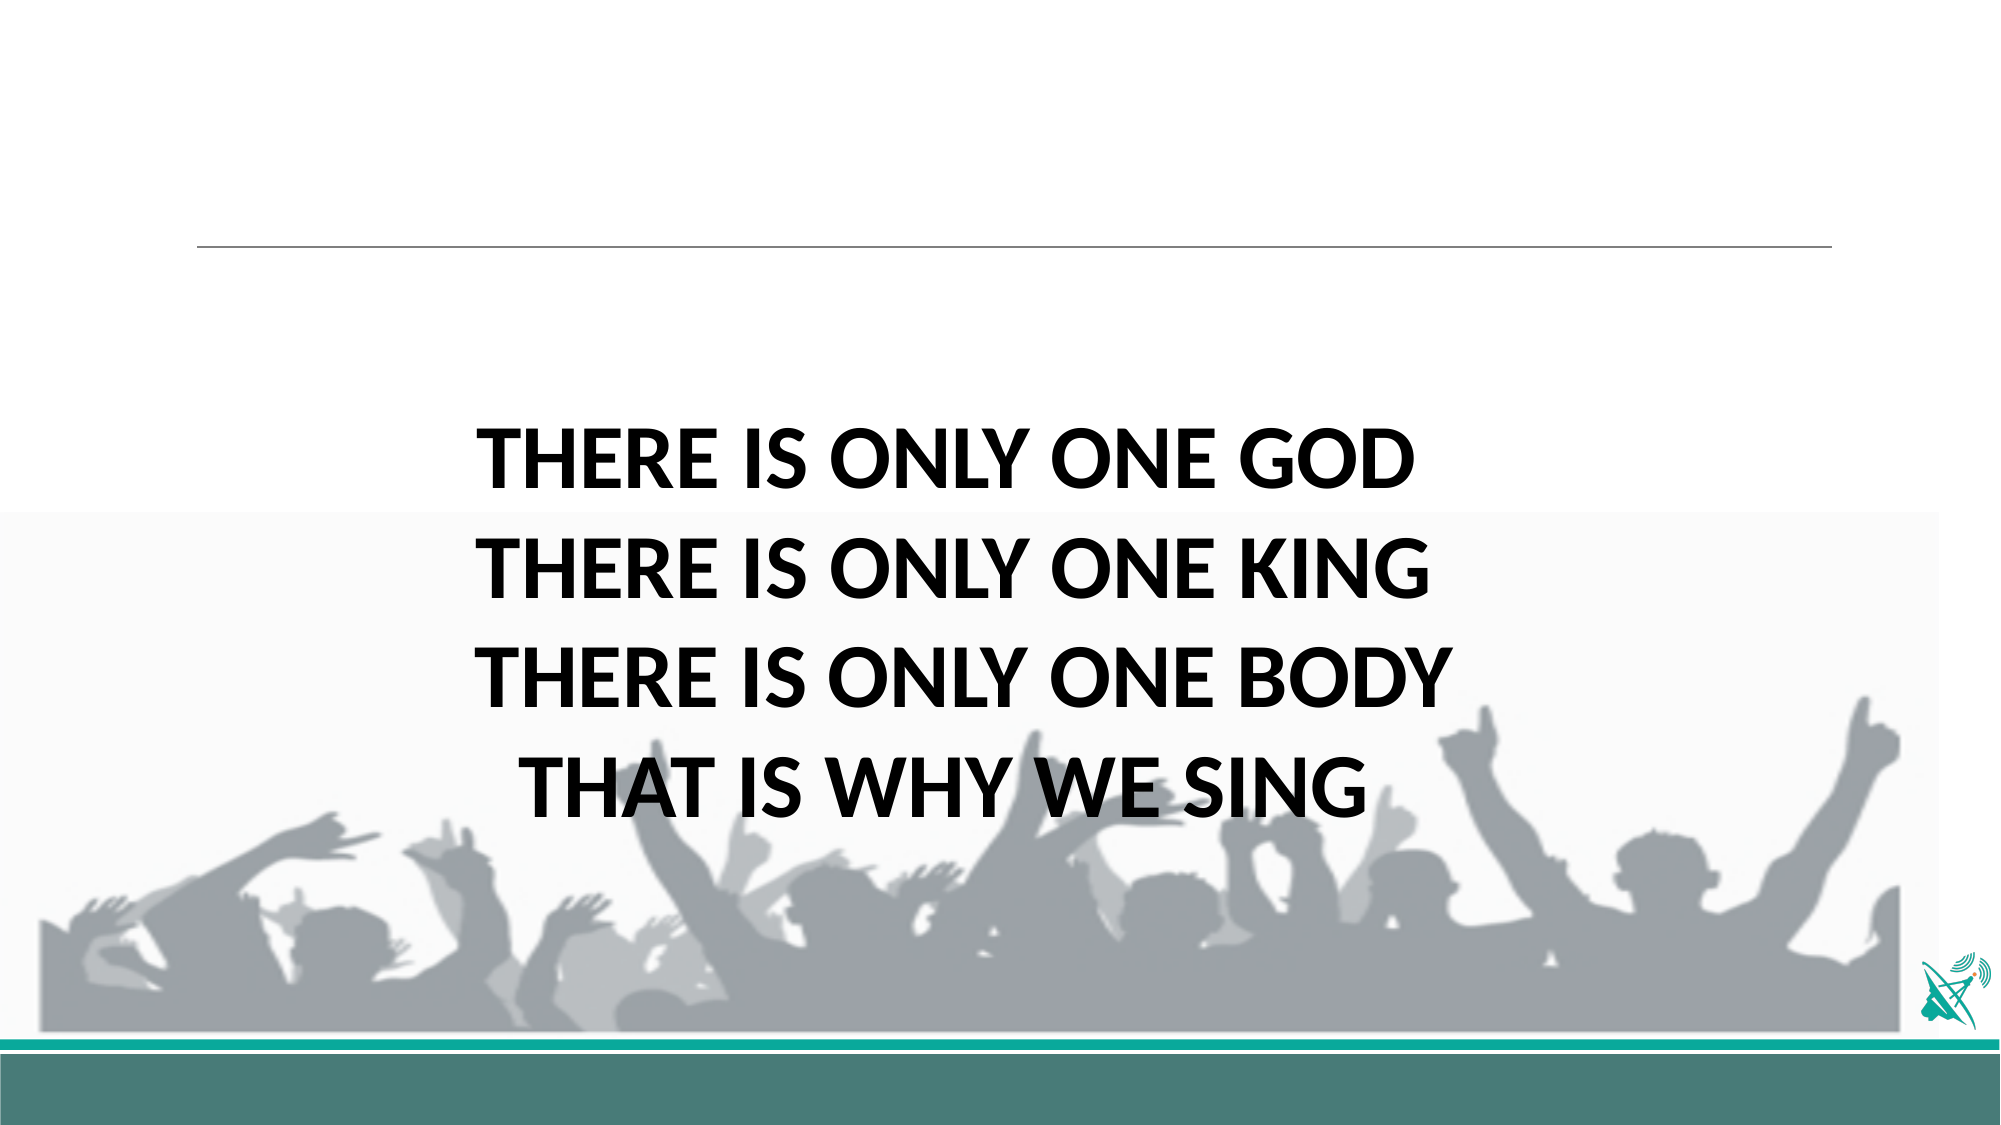

THERE IS ONLY ONE GOD
 THERE IS ONLY ONE KING
  THERE IS ONLY ONE BODY
THAT IS WHY WE SING